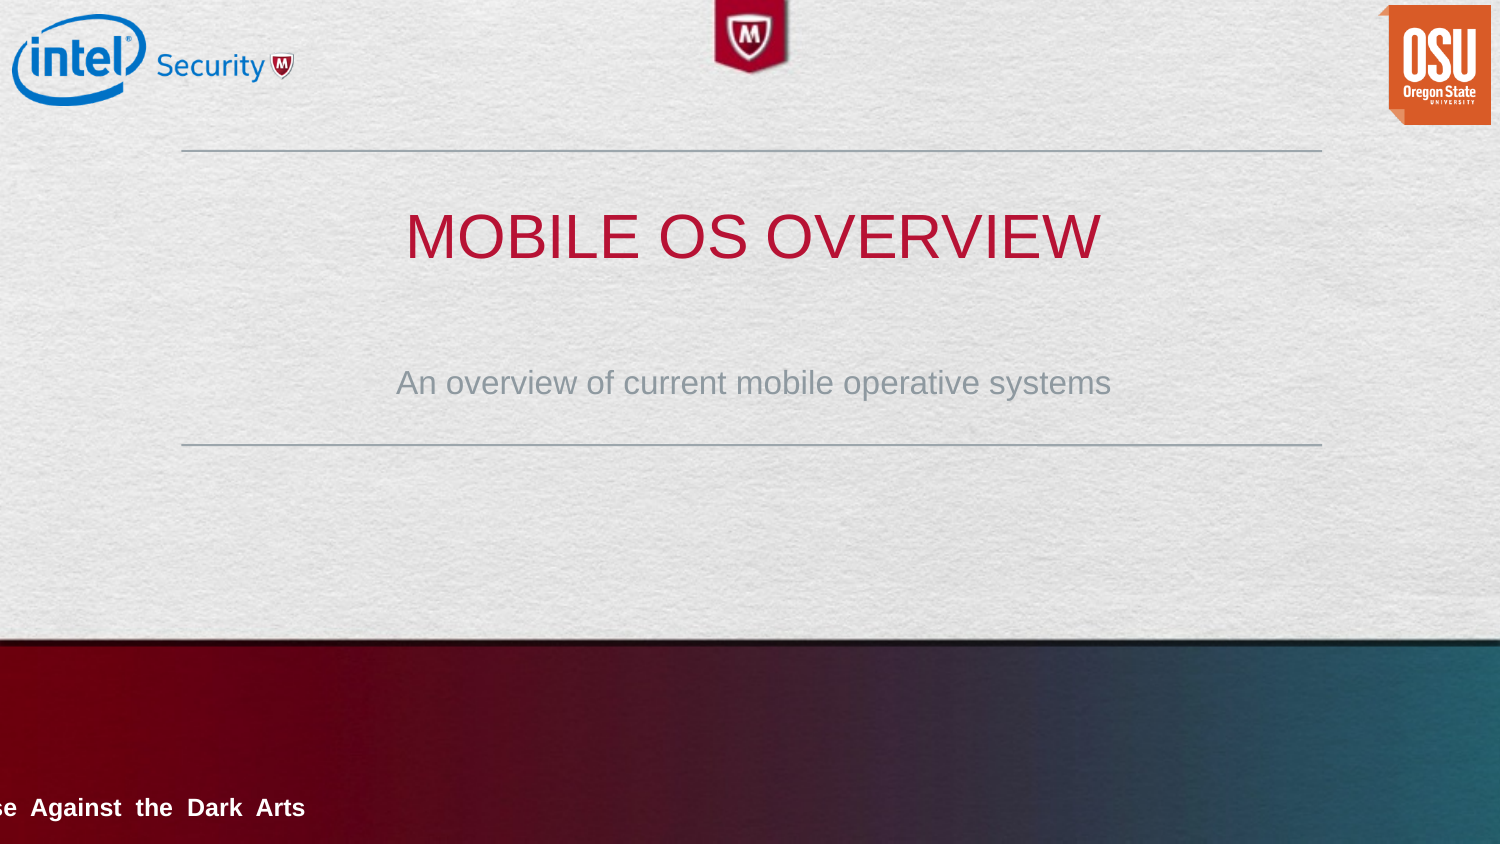

# Mobile OS Overview
An overview of current mobile operative systems